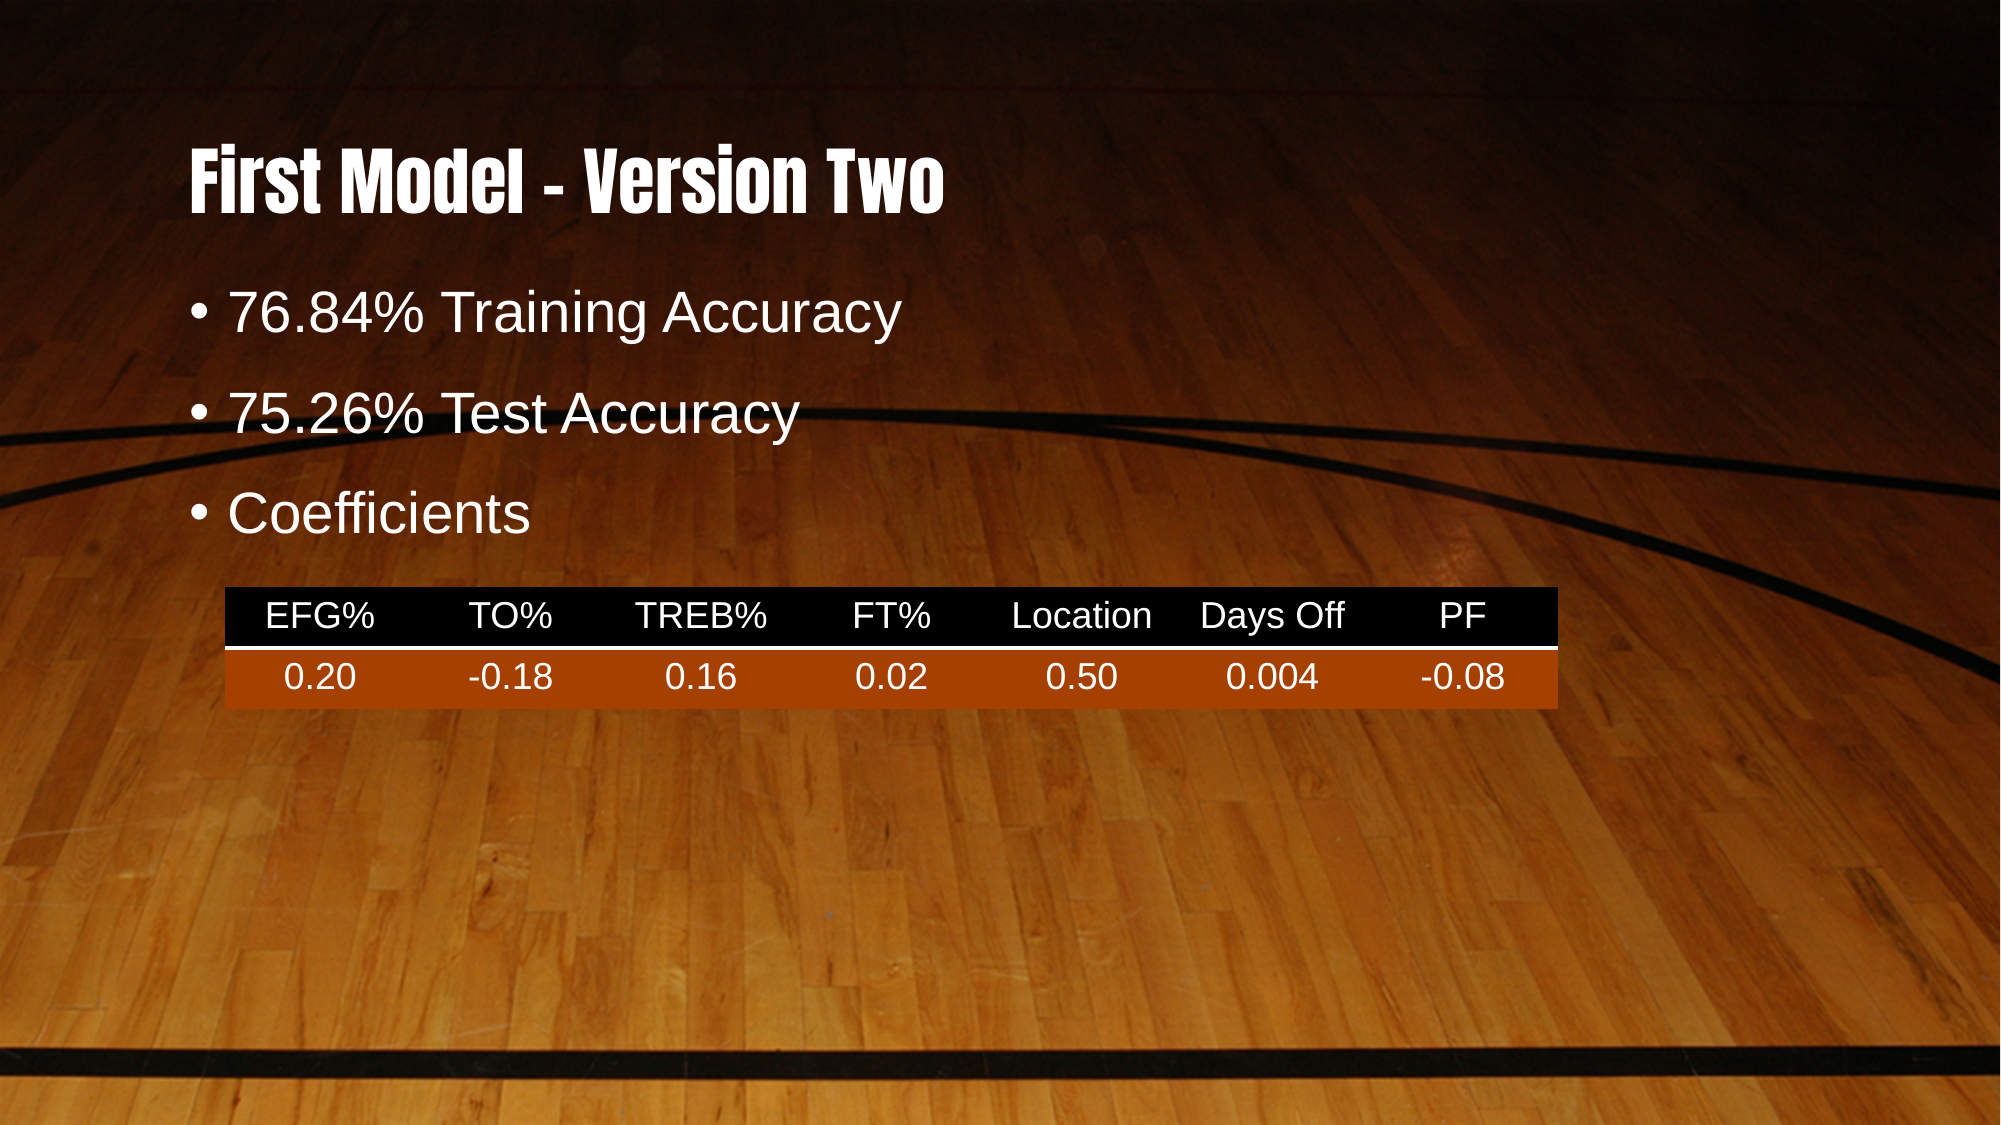

# First Model – Version Two
76.84% Training Accuracy
75.26% Test Accuracy
Coefficients

| EFG% | TO% | TREB% | FT% | Location | Days Off | PF |
| --- | --- | --- | --- | --- | --- | --- |
| 0.20 | -0.18 | 0.16 | 0.02 | 0.50 | 0.004 | -0.08 |